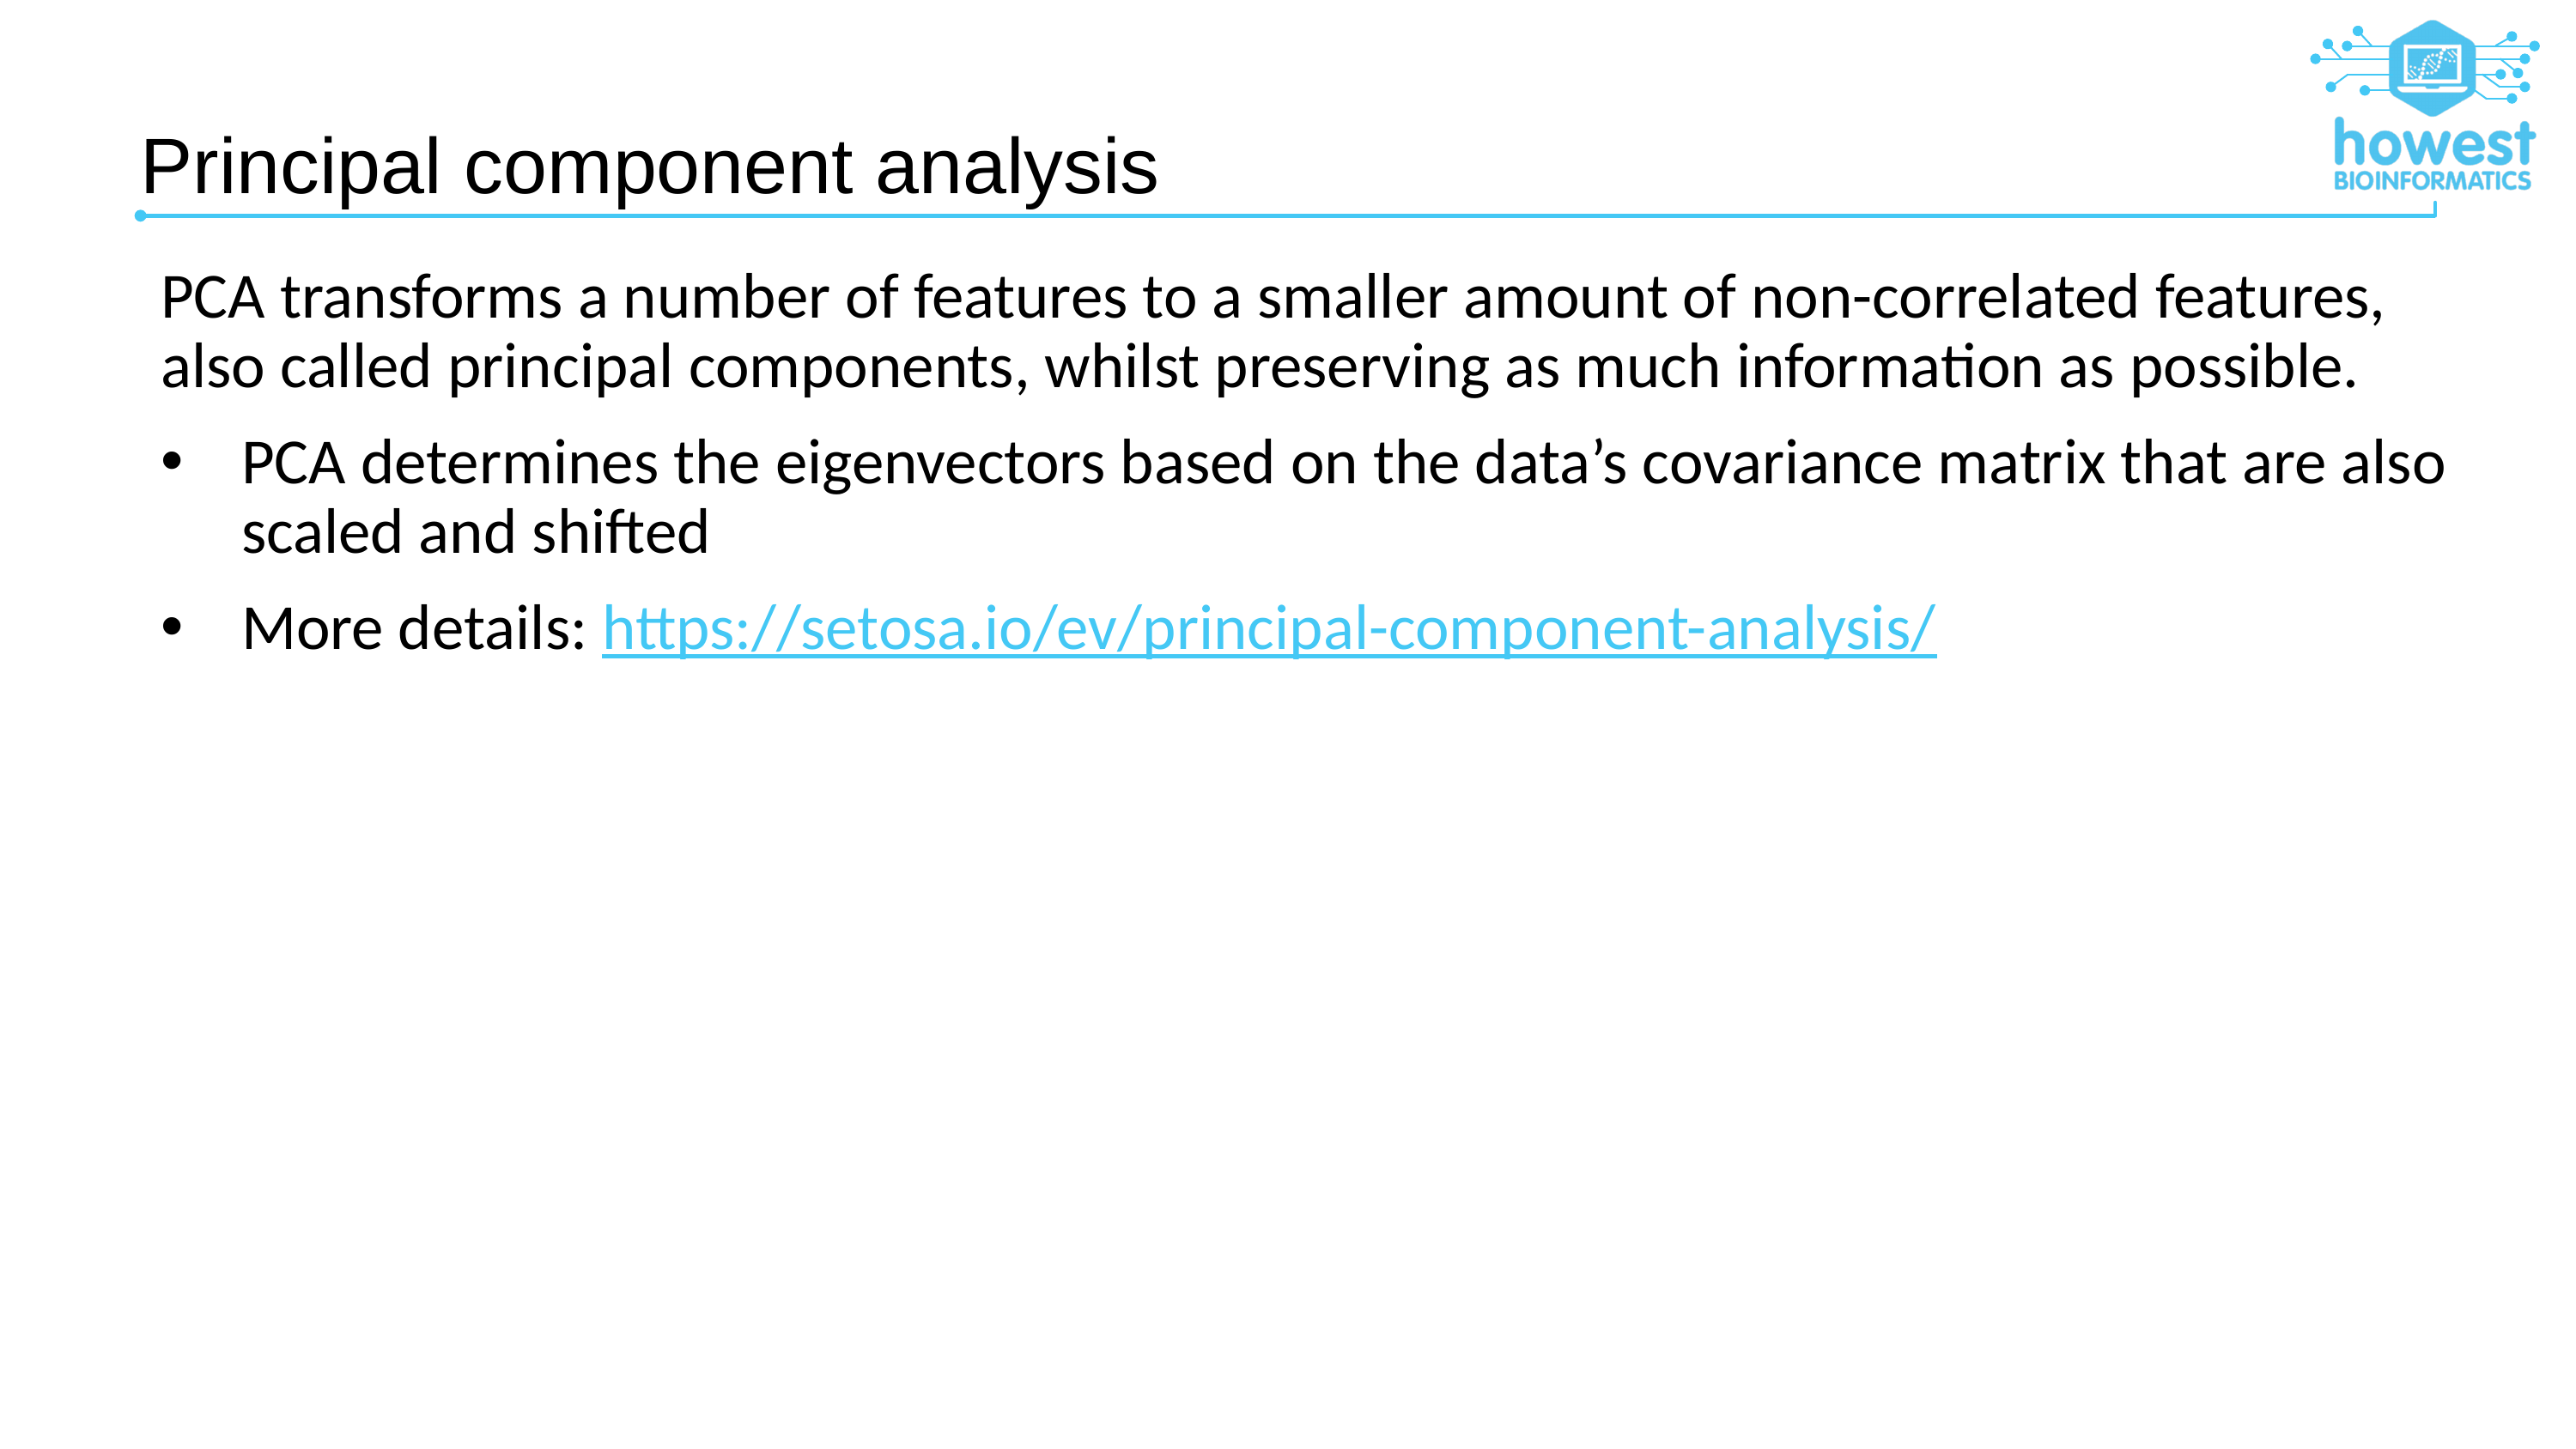

# Principal component analysis
PCA transforms a number of features to a smaller amount of non-correlated features, also called principal components, whilst preserving as much information as possible.
PCA determines the eigenvectors based on the data’s covariance matrix that are also scaled and shifted
More details: https://setosa.io/ev/principal-component-analysis/